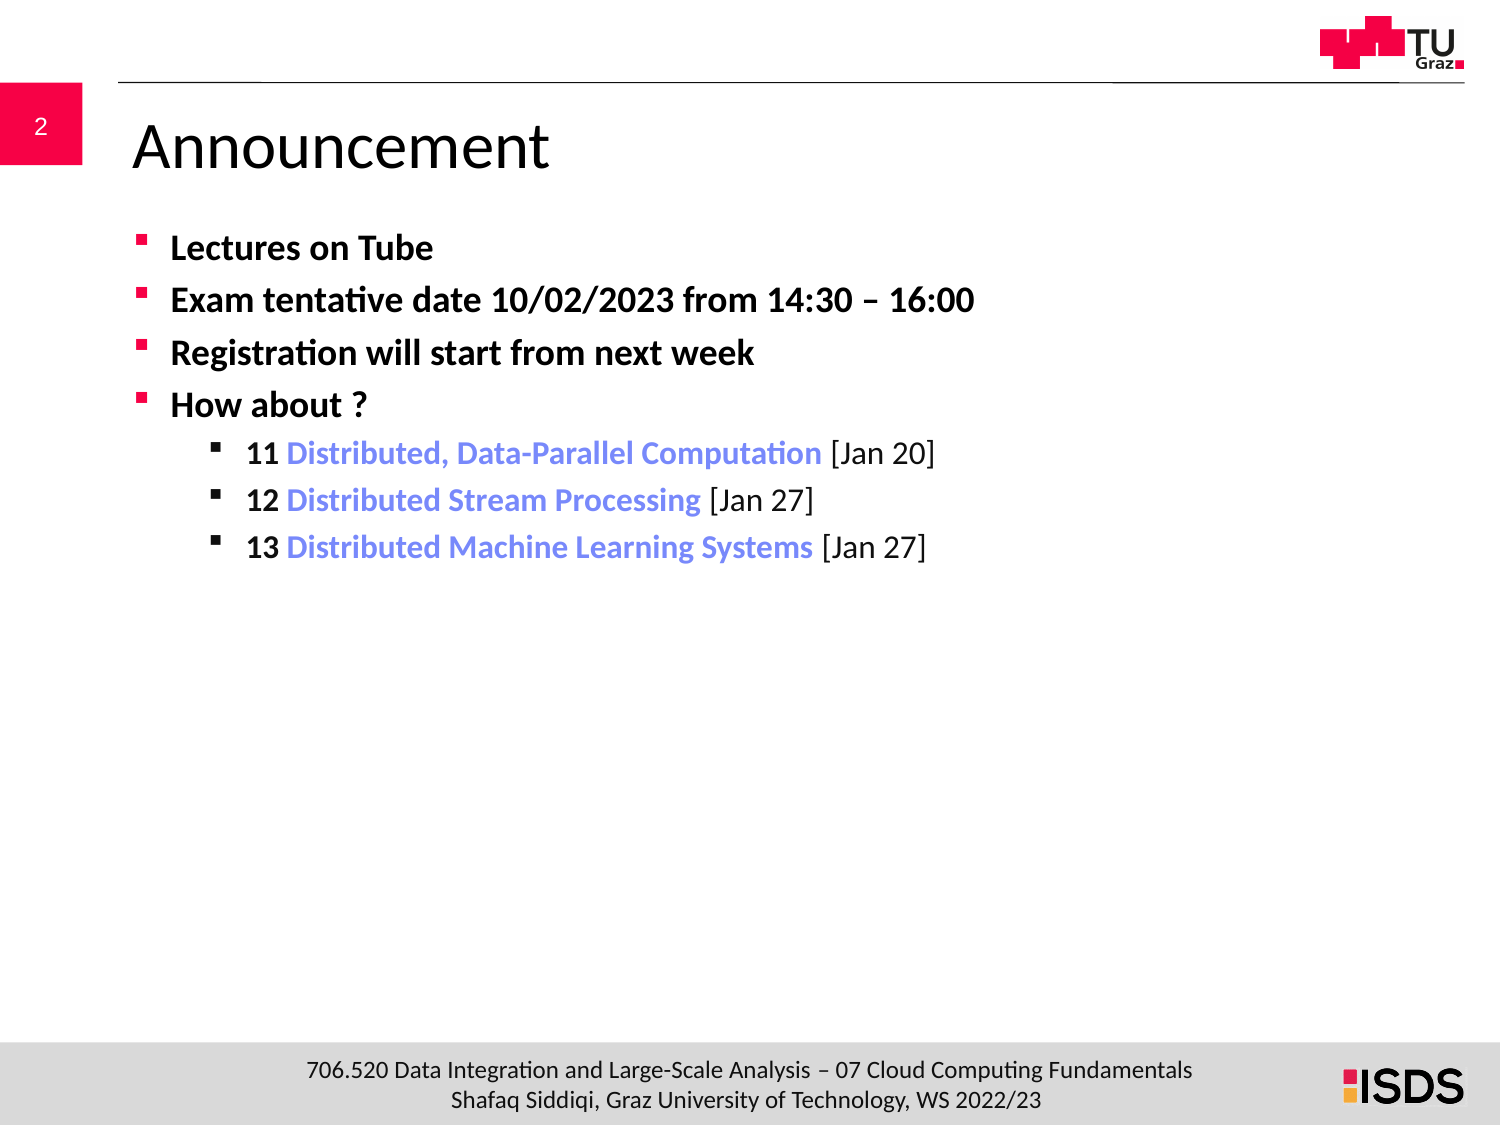

# Announcement
Lectures on Tube
Exam tentative date 10/02/2023 from 14:30 – 16:00
Registration will start from next week
How about ?
11 Distributed, Data-Parallel Computation [Jan 20]
12 Distributed Stream Processing [Jan 27]
13 Distributed Machine Learning Systems [Jan 27]